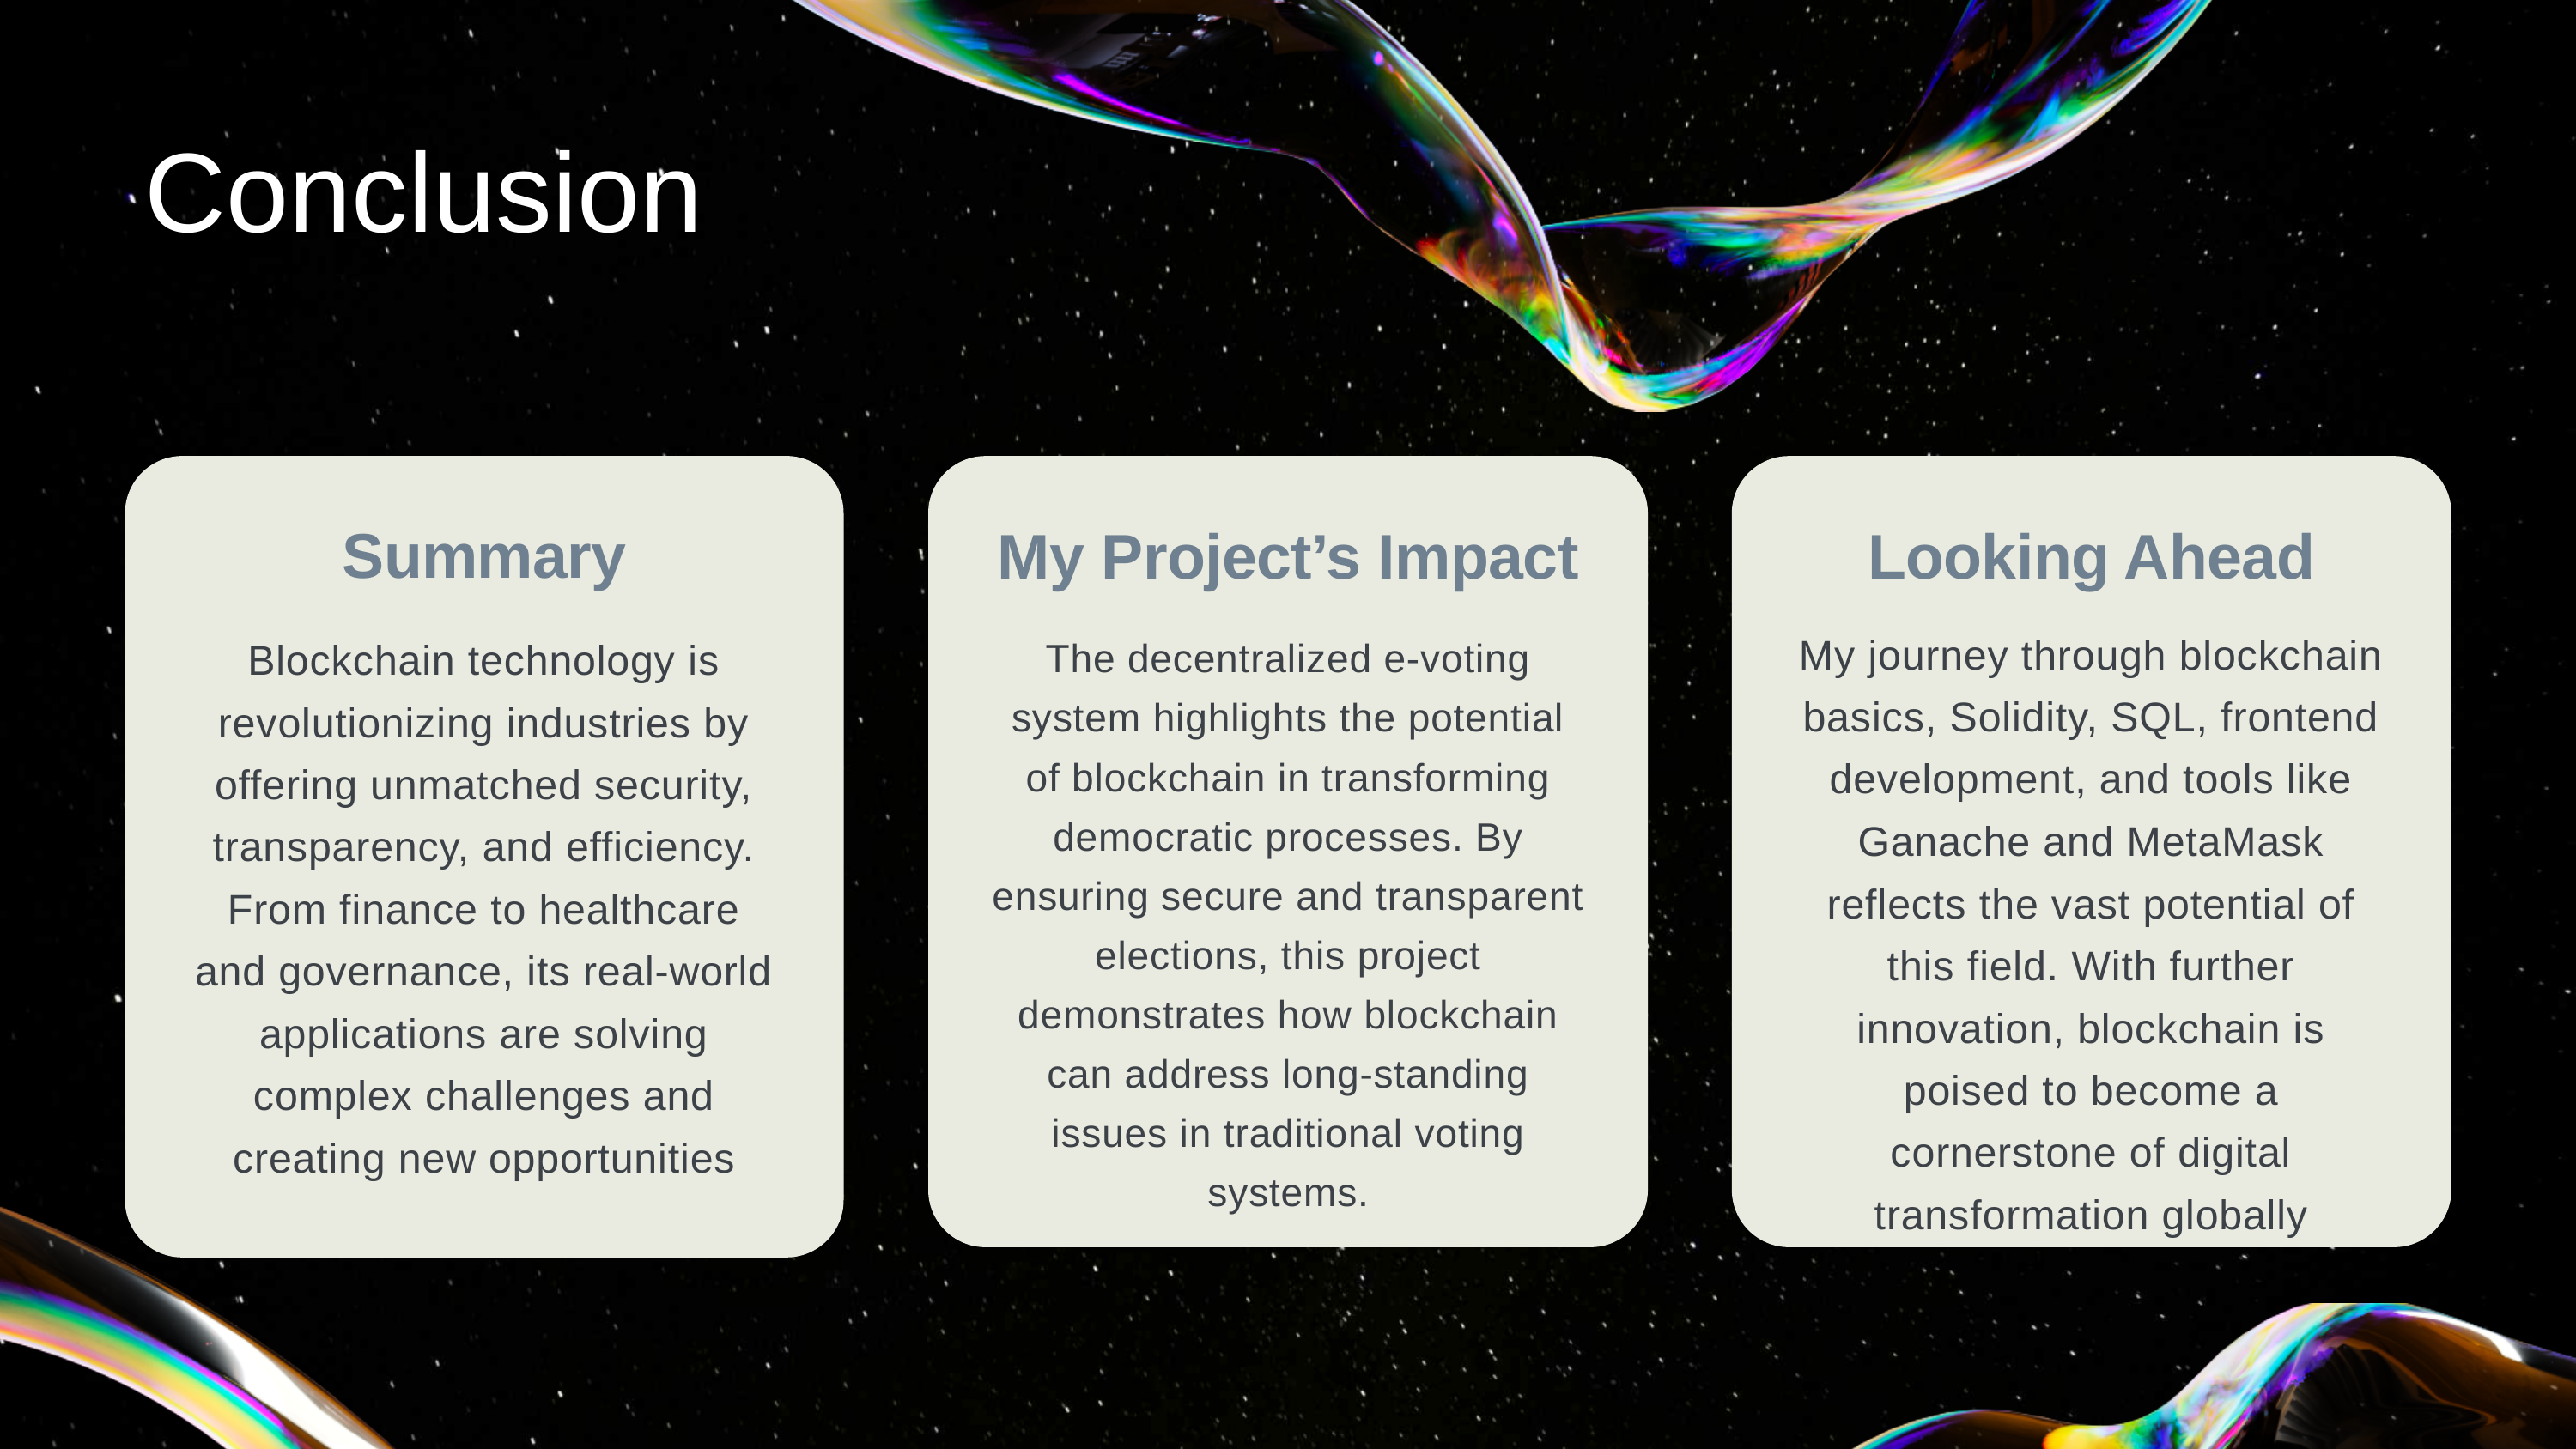

Conclusion

Summary
My Project’s Impact
Looking Ahead
My journey through blockchain basics, Solidity, SQL, frontend development, and tools like Ganache and MetaMask reflects the vast potential of this field. With further innovation, blockchain is poised to become a cornerstone of digital transformation globally
Blockchain technology is revolutionizing industries by offering unmatched security, transparency, and efficiency. From finance to healthcare and governance, its real-world applications are solving complex challenges and creating new opportunities
The decentralized e-voting system highlights the potential of blockchain in transforming democratic processes. By ensuring secure and transparent elections, this project demonstrates how blockchain can address long-standing issues in traditional voting systems.